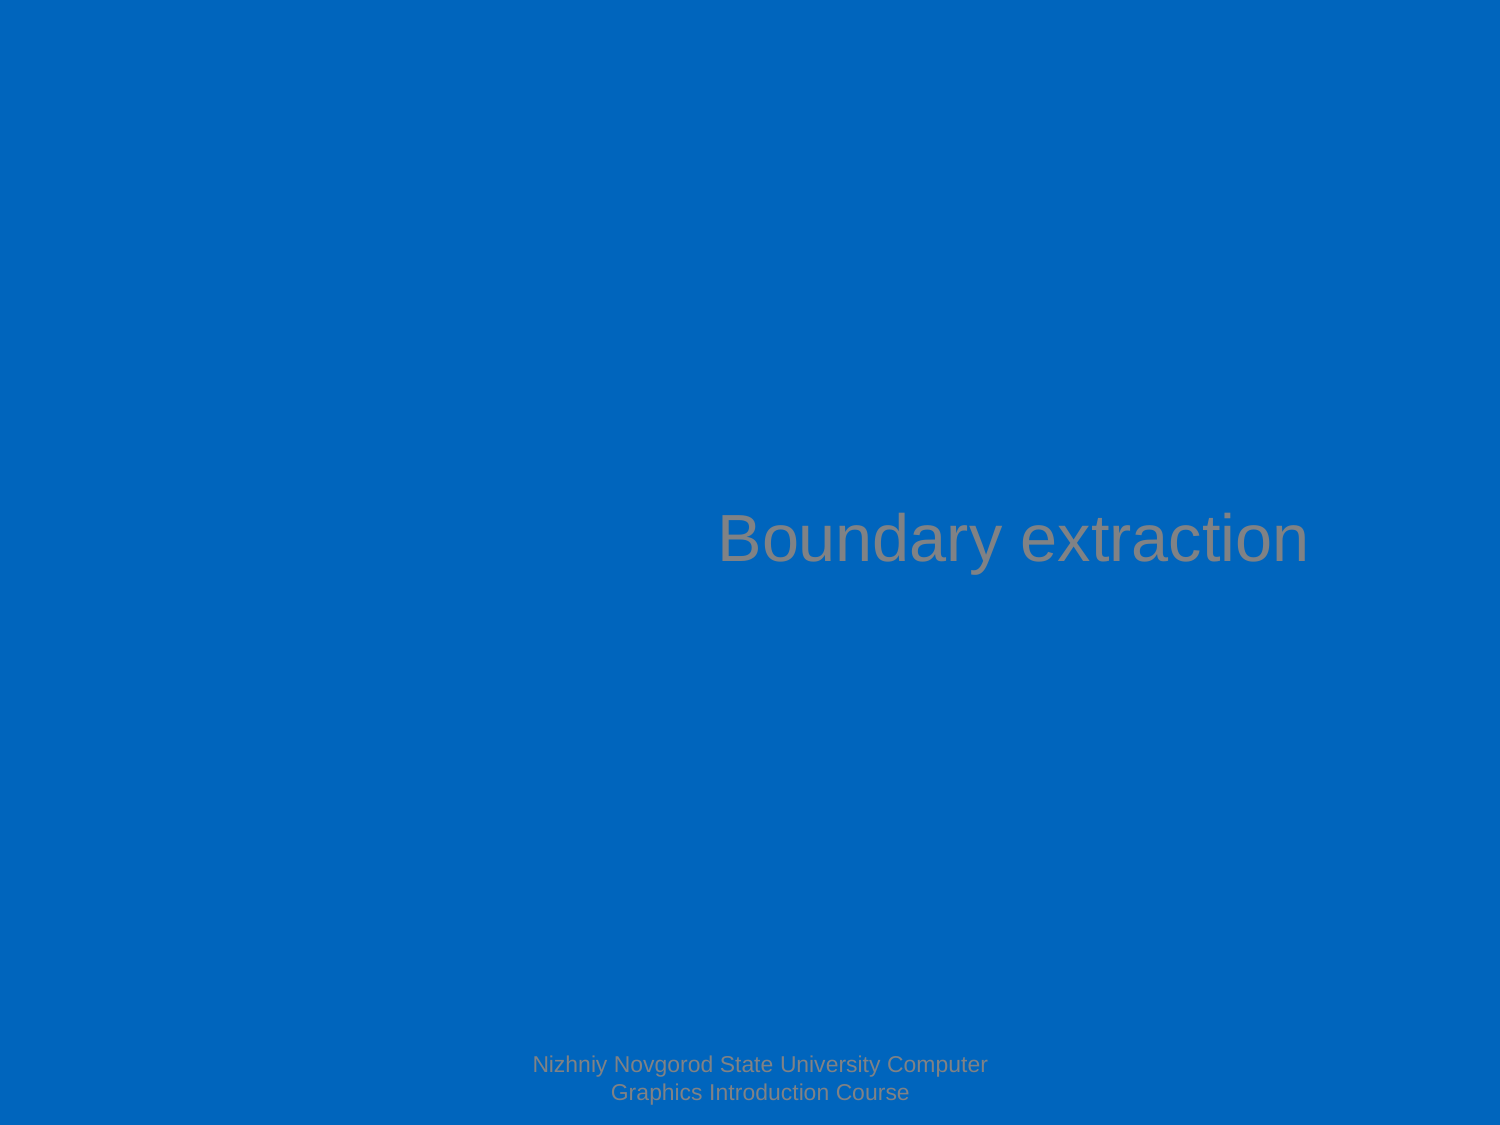

# Boundary extraction

190
Nizhniy Novgorod State University Computer Graphics Introduction Course